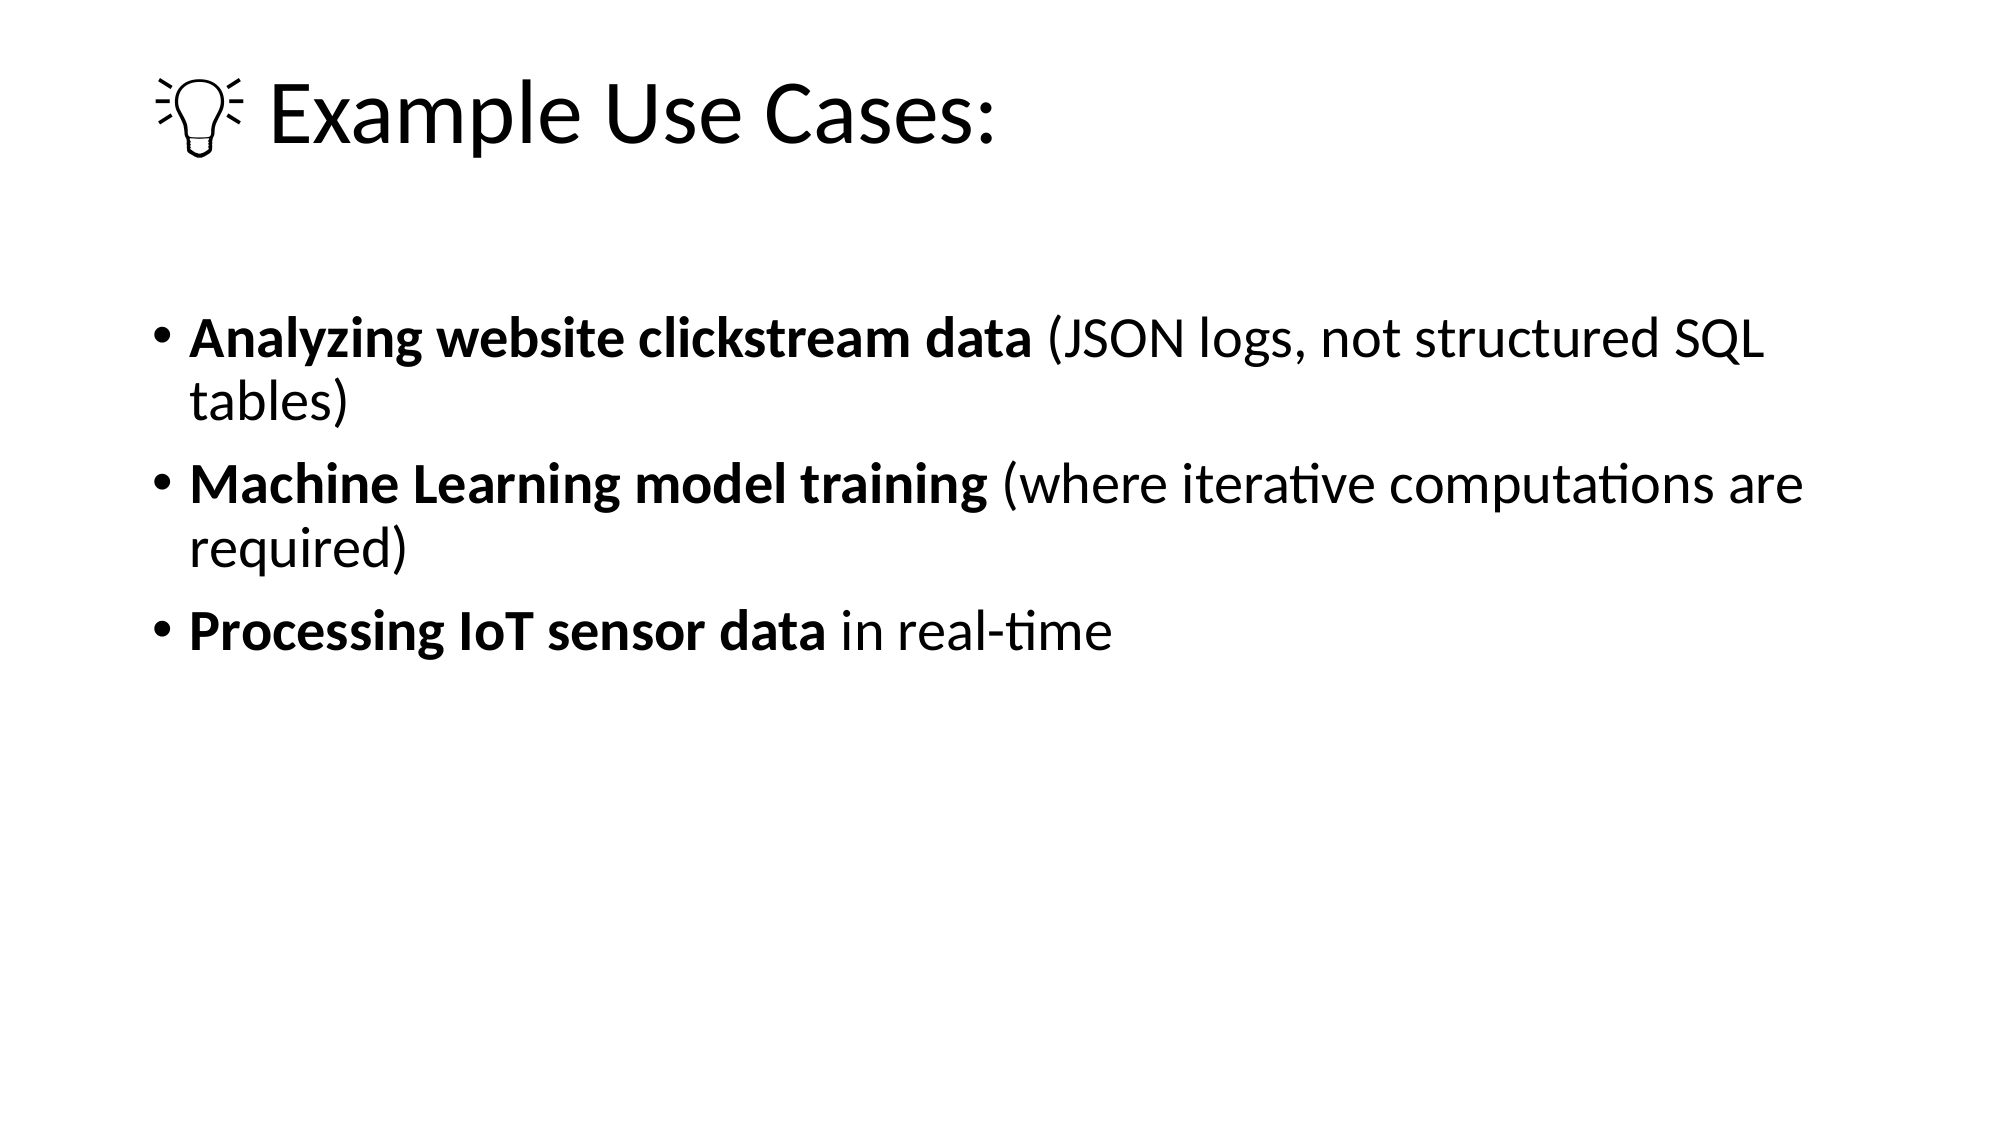

# 💡 Example Use Cases:
Analyzing website clickstream data (JSON logs, not structured SQL tables)
Machine Learning model training (where iterative computations are required)
Processing IoT sensor data in real-time